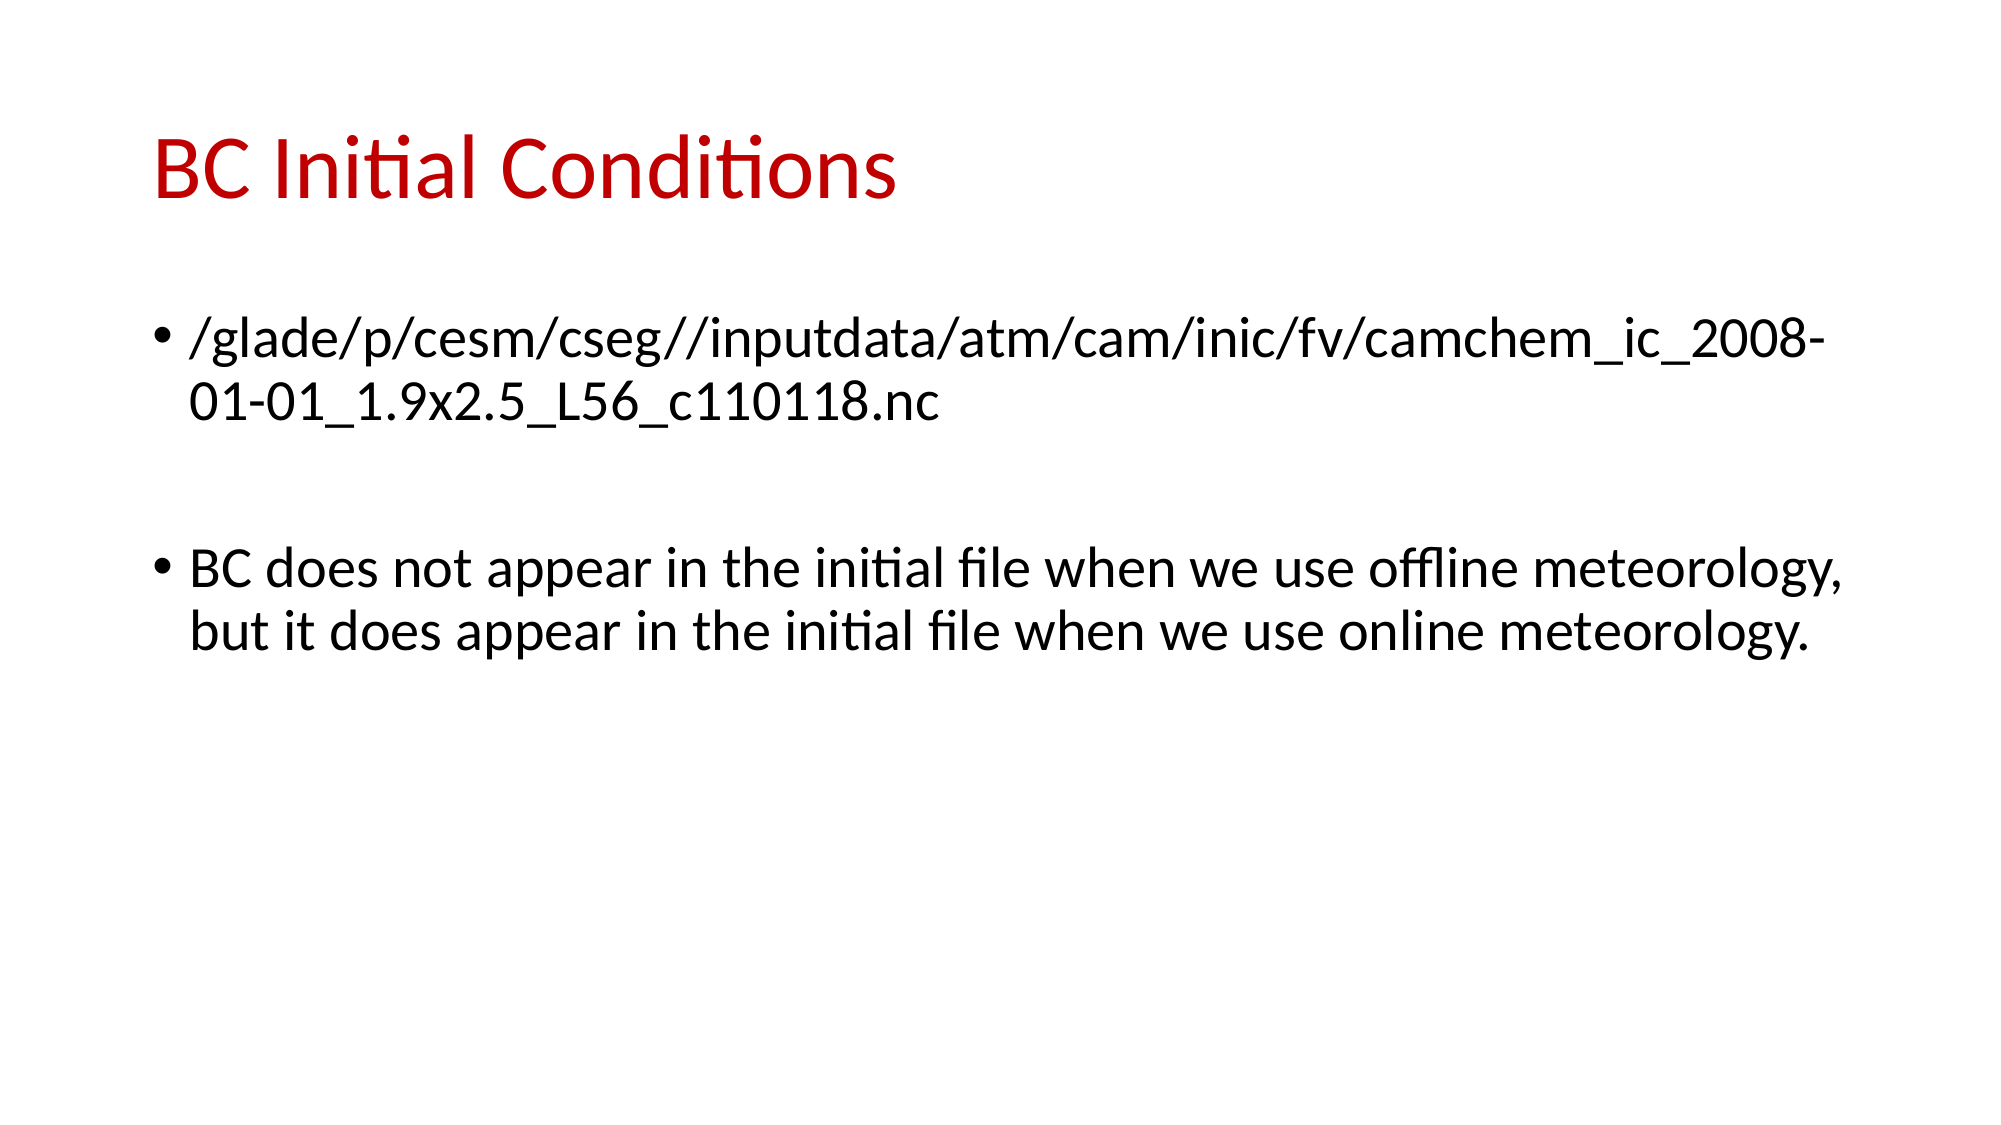

# BC Initial Conditions
/glade/p/cesm/cseg//inputdata/atm/cam/inic/fv/camchem_ic_2008-01-01_1.9x2.5_L56_c110118.nc

BC does not appear in the initial file when we use offline meteorology, but it does appear in the initial file when we use online meteorology.